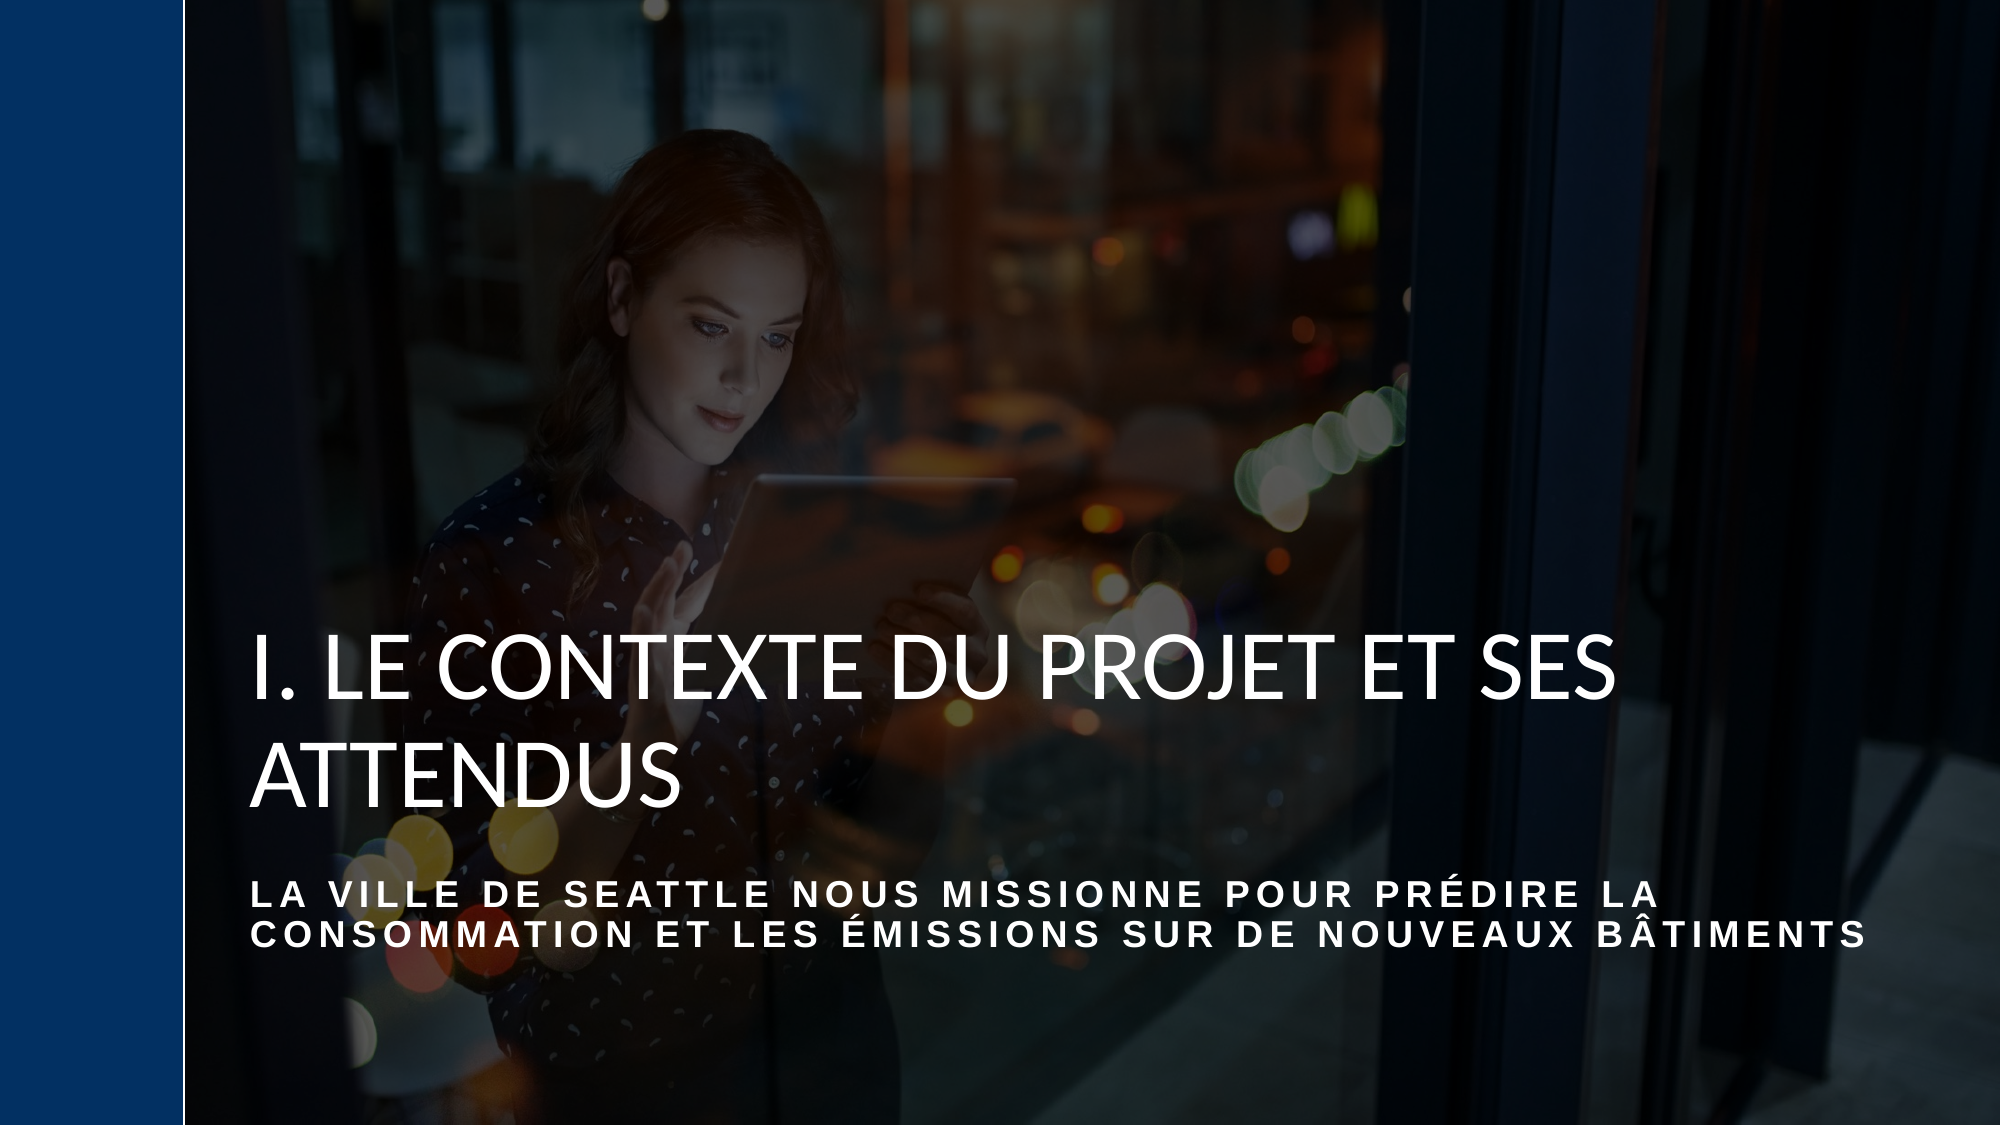

# I. Le contexte du projet et ses attendus
La ville de Seattle nous missionne pour prédire la consommation et les émissions sur de nouveaux bâtiments